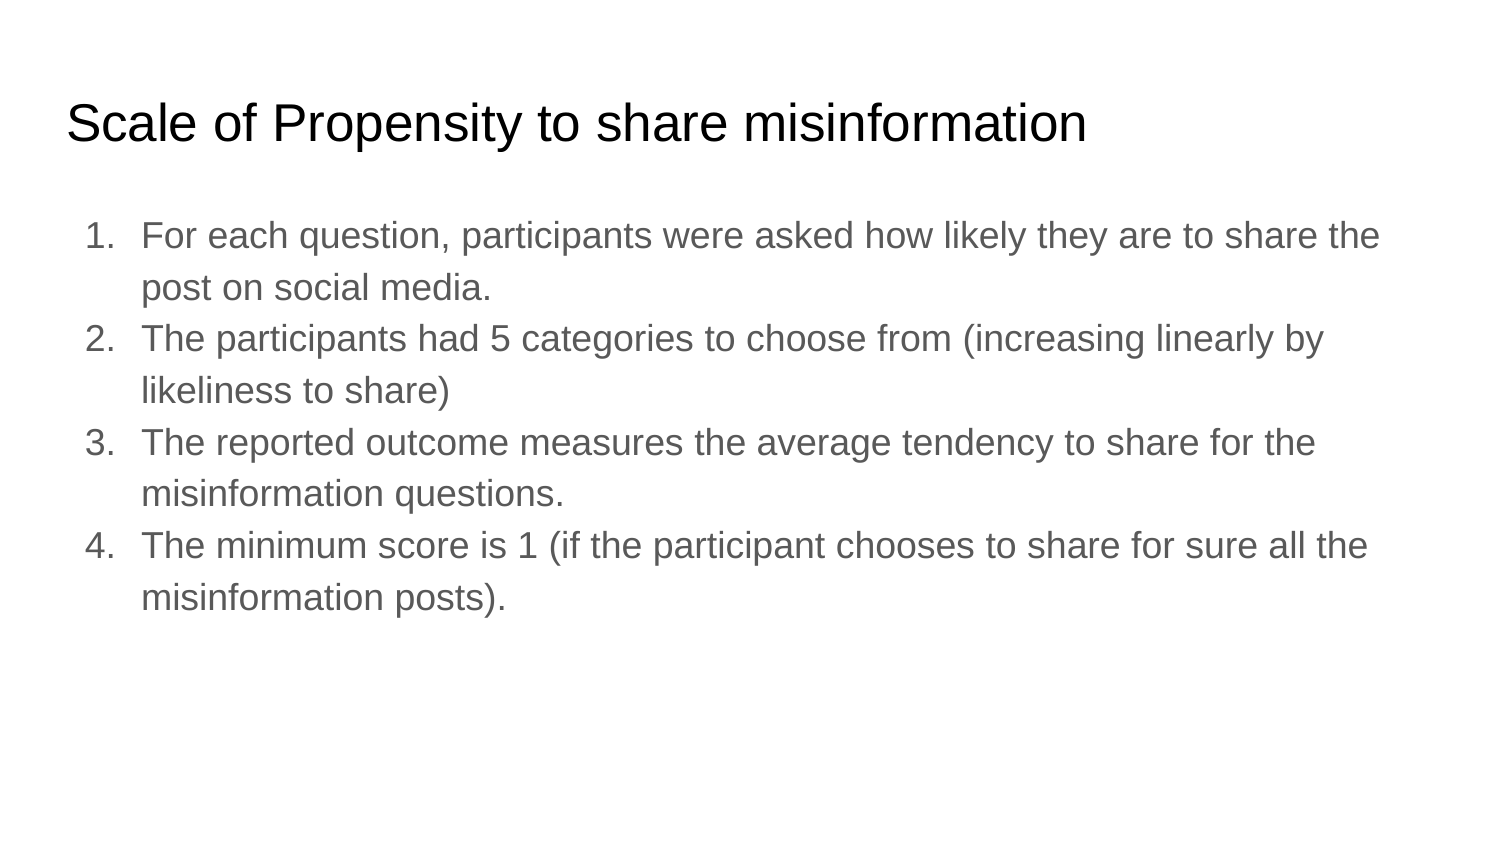

# Scale of Propensity to share misinformation
For each question, participants were asked how likely they are to share the post on social media.
The participants had 5 categories to choose from (increasing linearly by likeliness to share)
The reported outcome measures the average tendency to share for the misinformation questions.
The minimum score is 1 (if the participant chooses to share for sure all the misinformation posts).